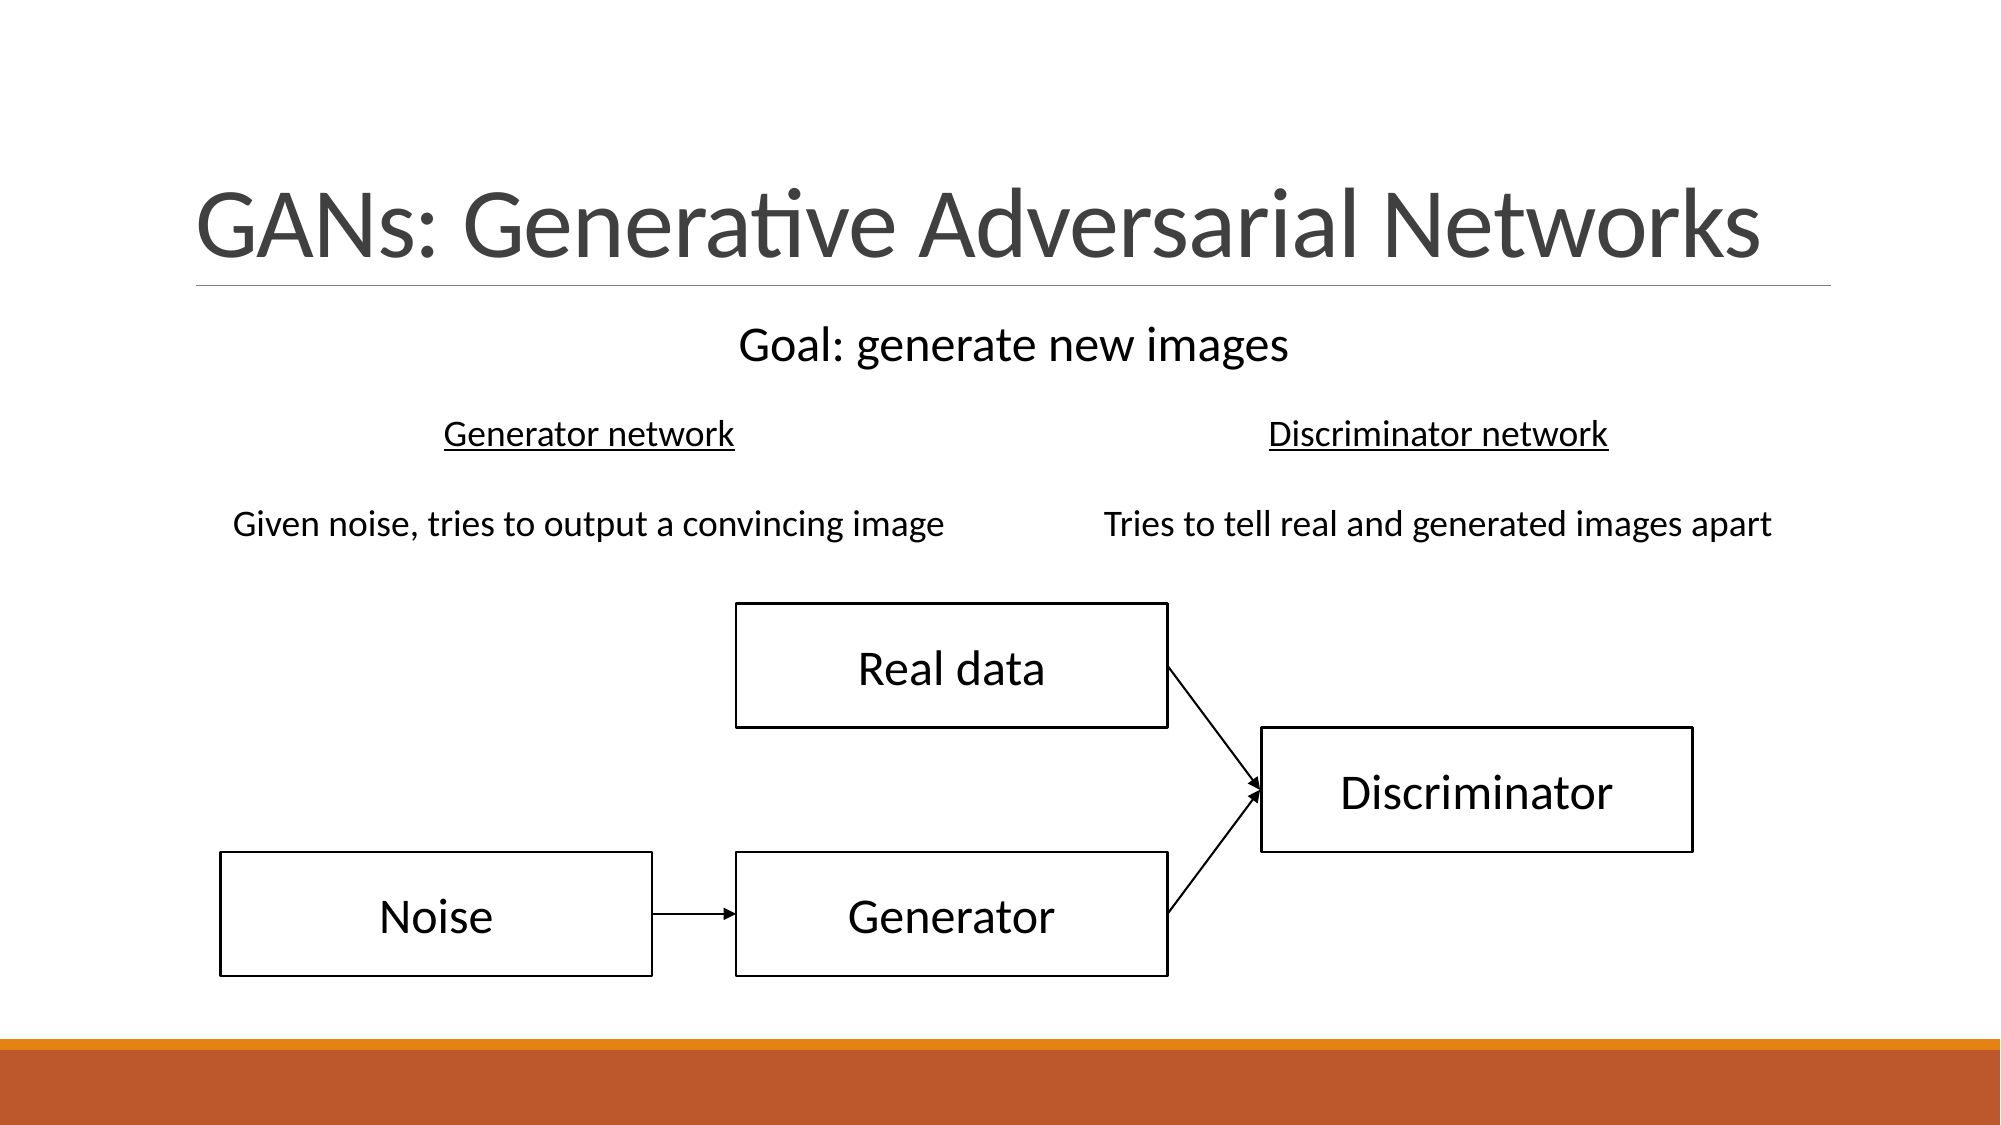

# GANs: Generative Adversarial Networks
Goal: generate new images
Generator network

Given noise, tries to output a convincing image
Discriminator network

Tries to tell real and generated images apart
Real data
Discriminator
Noise
Generator